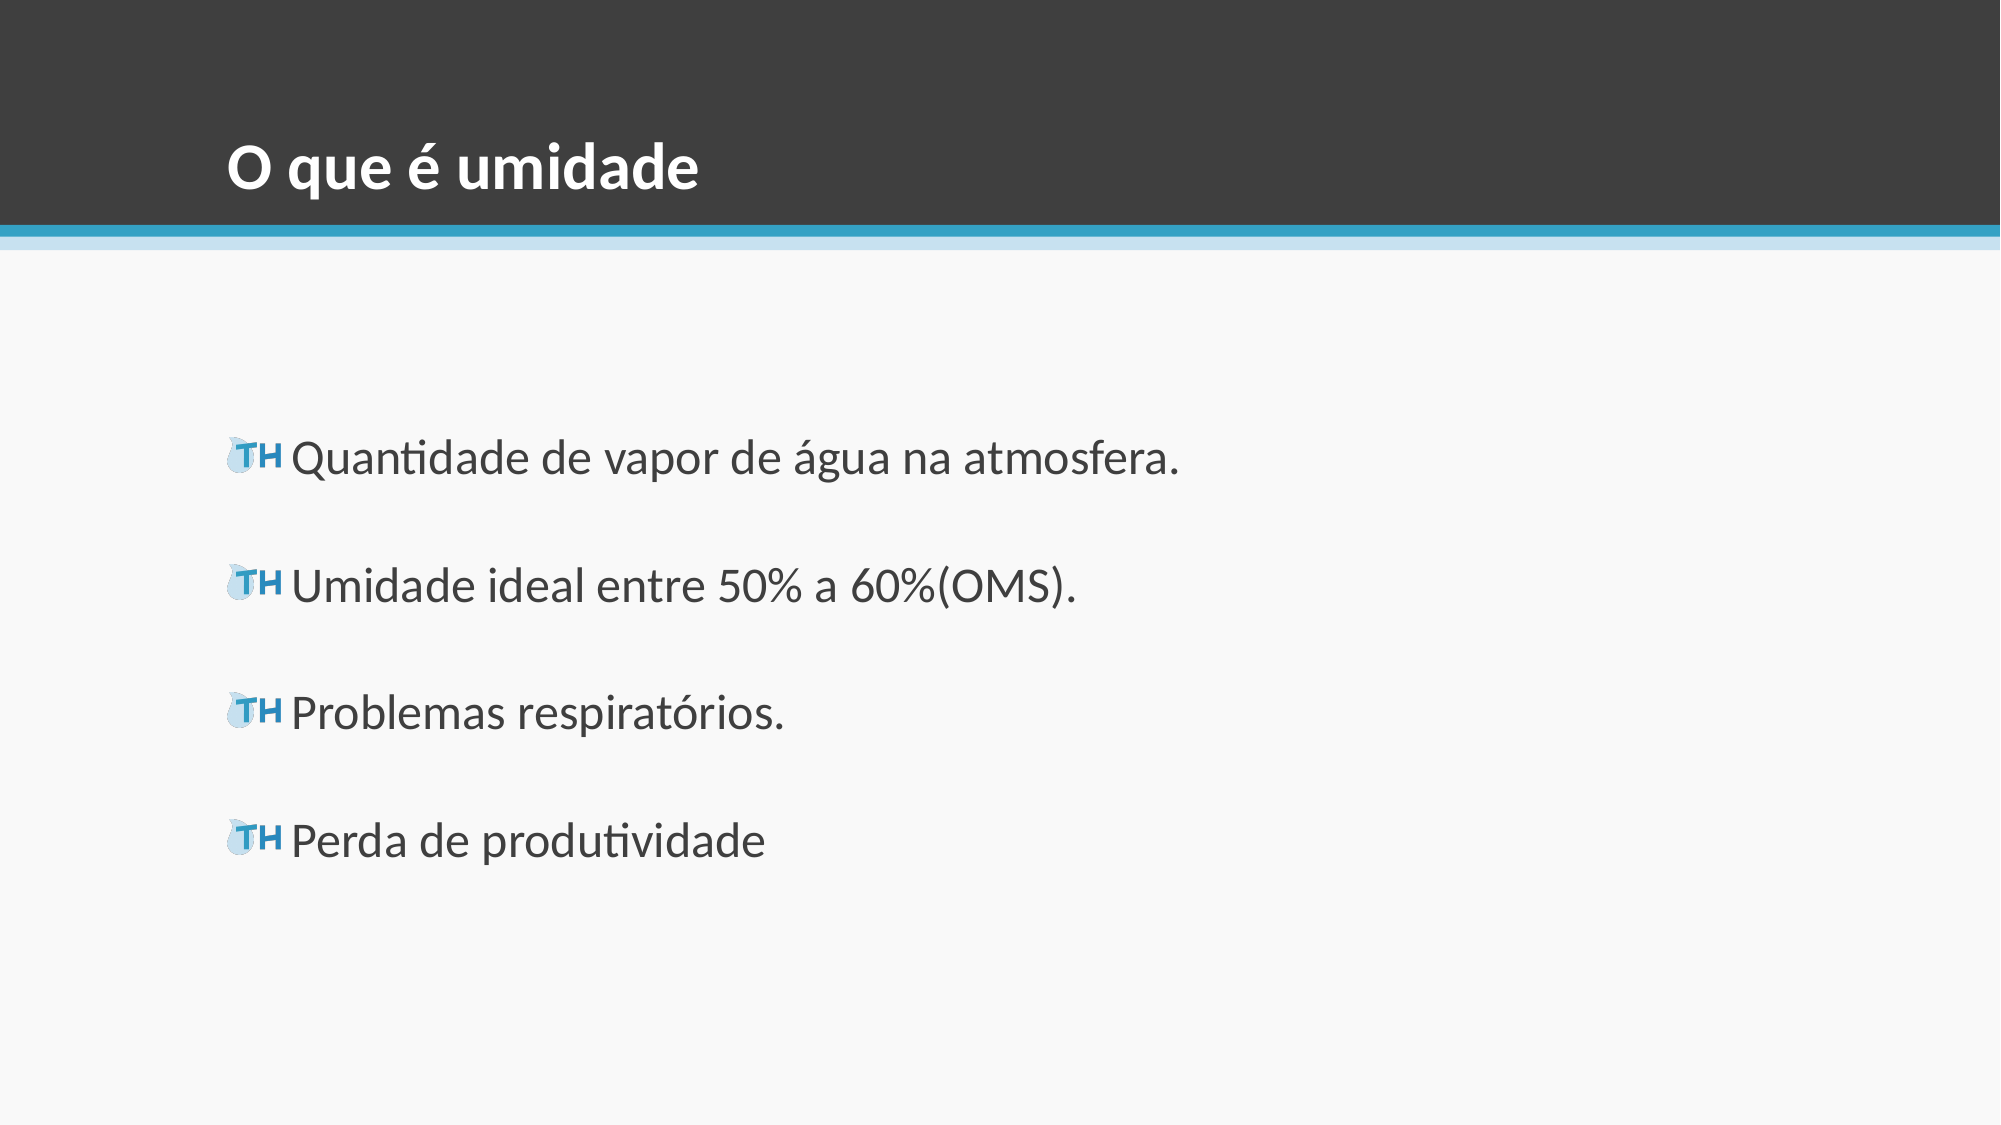

# O que é umidade
 Quantidade de vapor de água na atmosfera.
 Umidade ideal entre 50% a 60%(OMS).
 Problemas respiratórios.
 Perda de produtividade